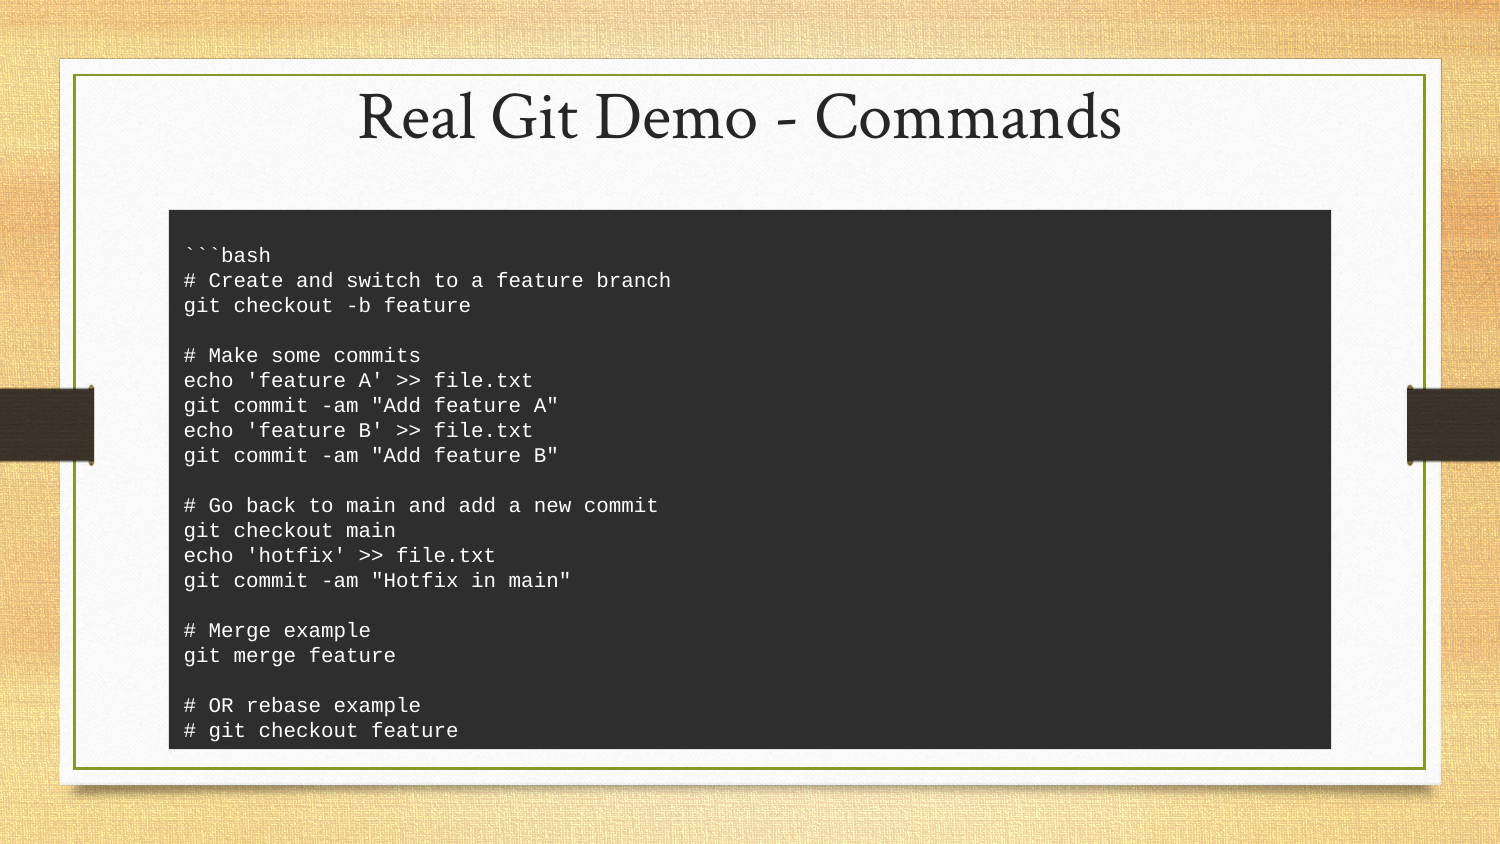

# Real Git Demo - Commands

```bash
# Create and switch to a feature branch
git checkout -b feature
# Make some commits
echo 'feature A' >> file.txt
git commit -am "Add feature A"
echo 'feature B' >> file.txt
git commit -am "Add feature B"
# Go back to main and add a new commit
git checkout main
echo 'hotfix' >> file.txt
git commit -am "Hotfix in main"
# Merge example
git merge feature
# OR rebase example
# git checkout feature